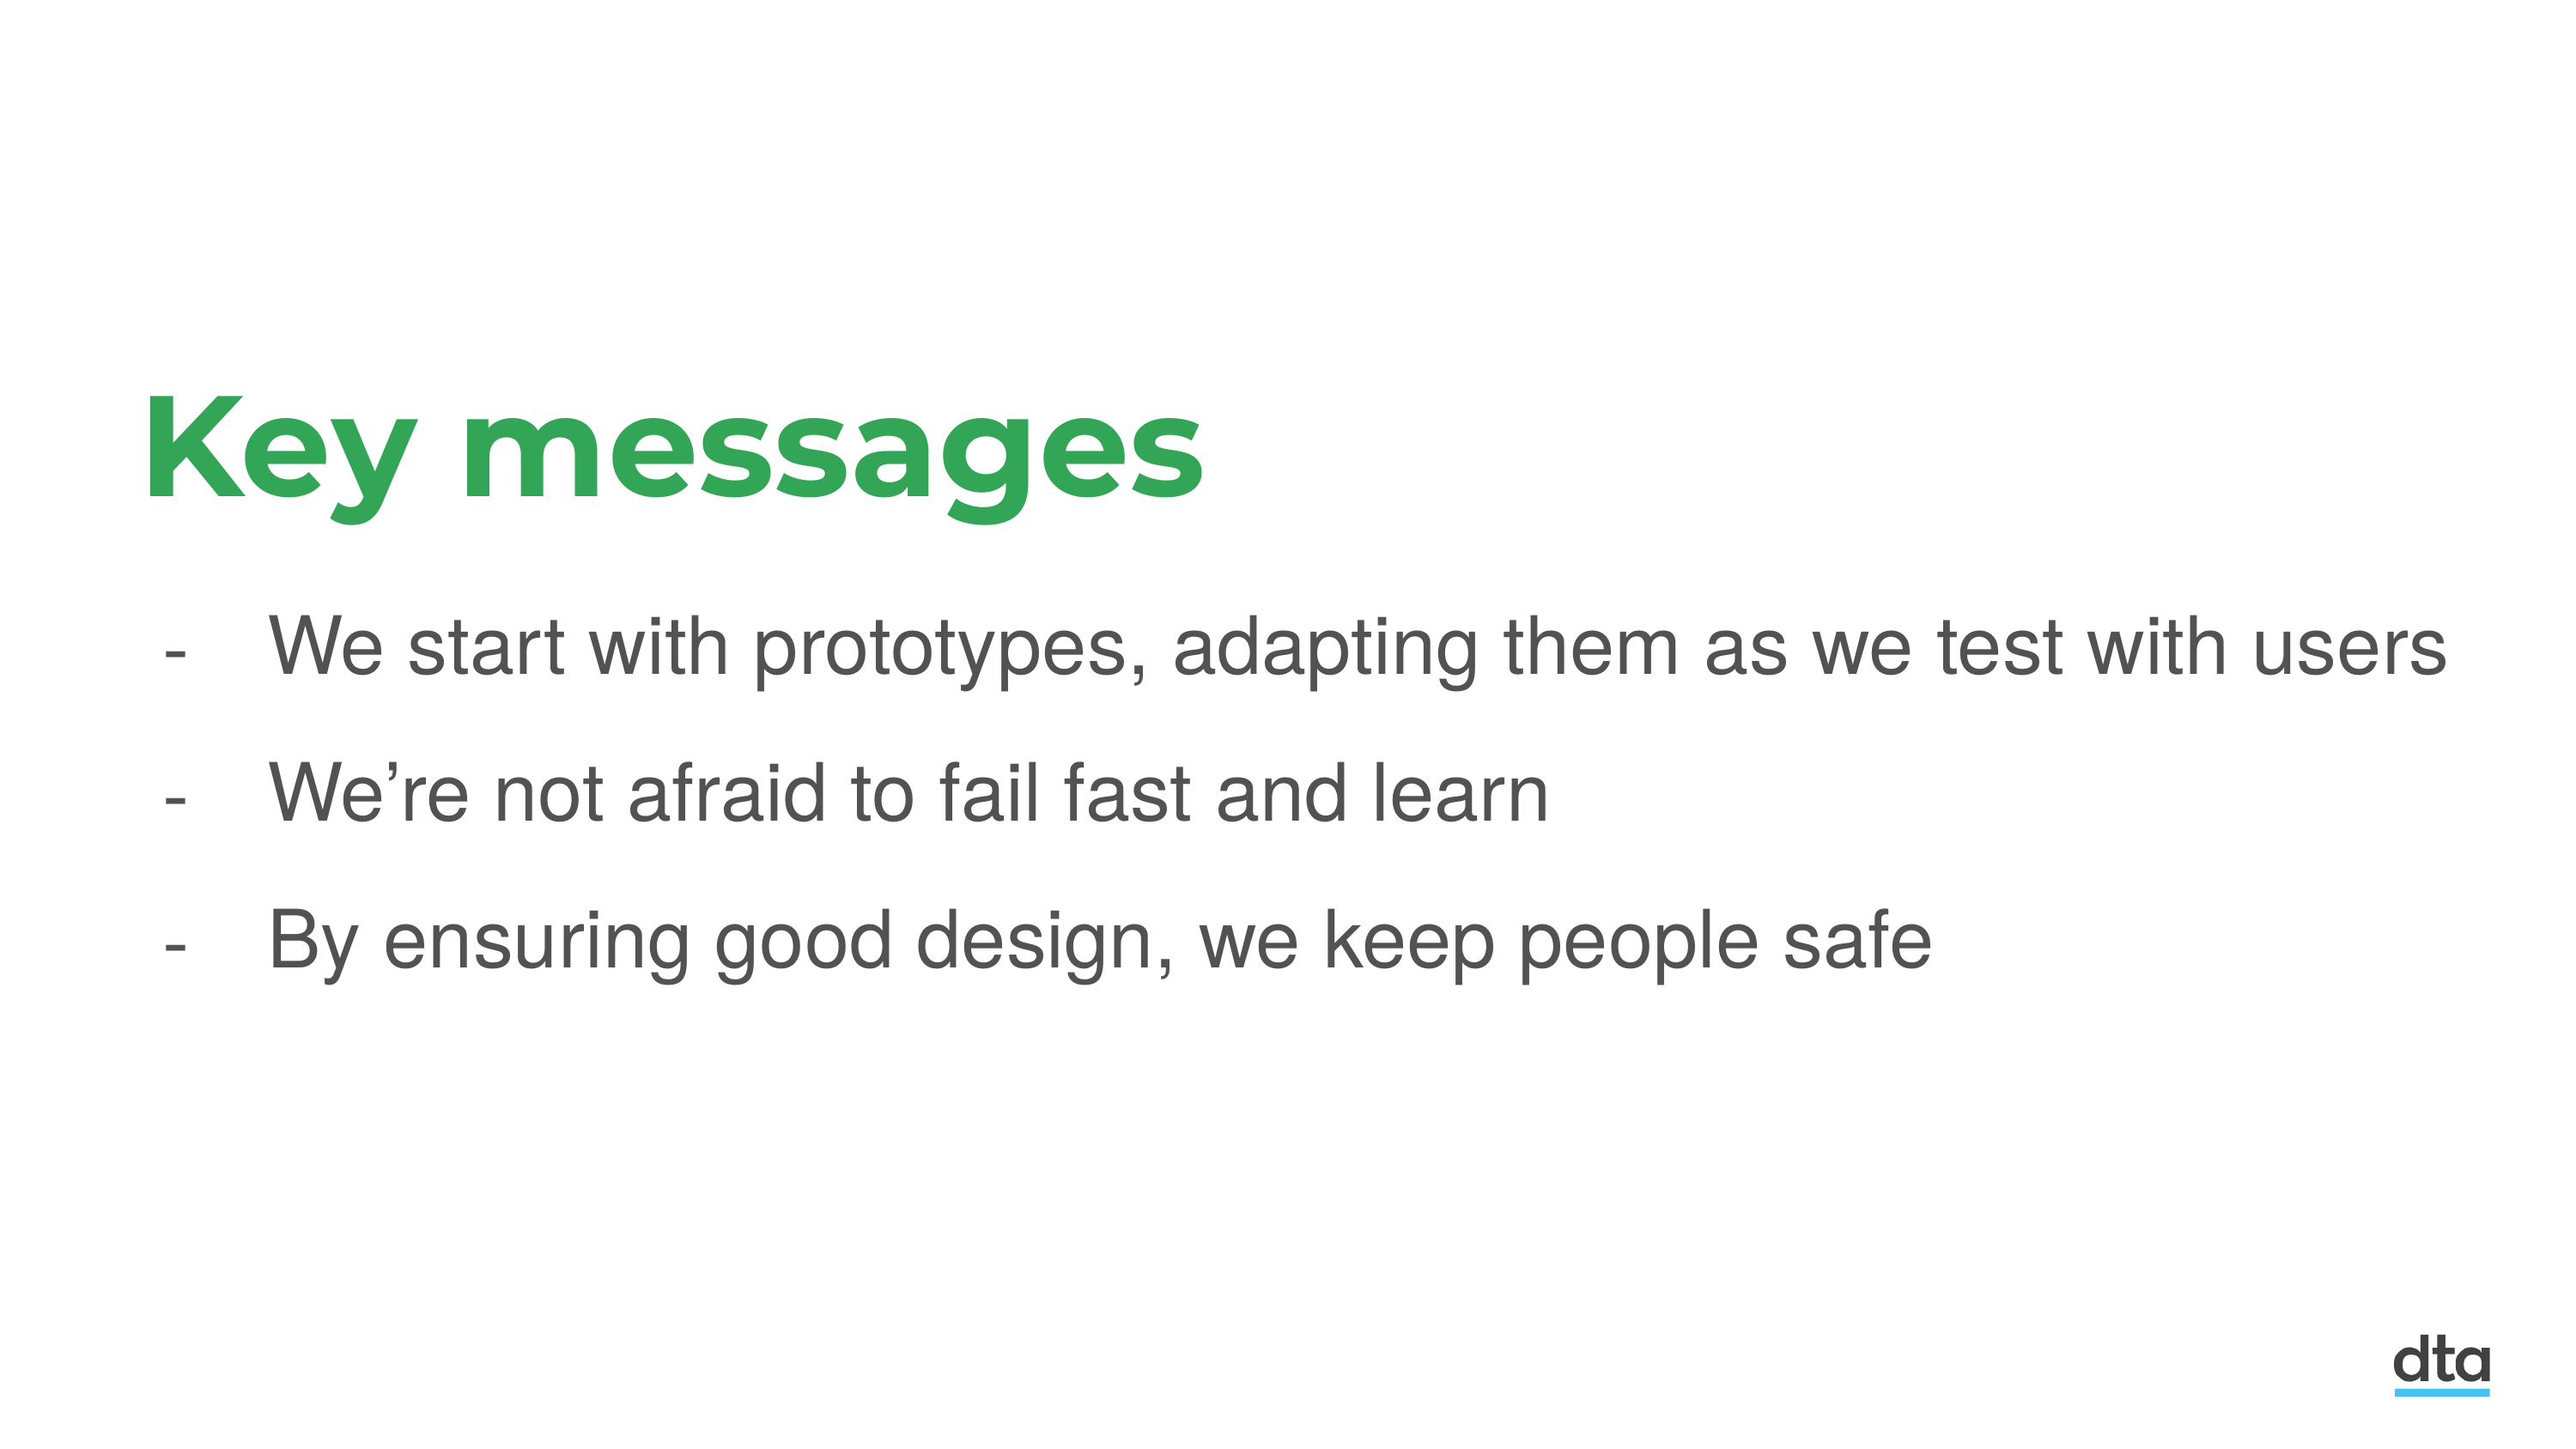

Key messages
We start with prototypes, adapting them as we test with users
We’re not afraid to fail fast and learn
By ensuring good design, we keep people safe